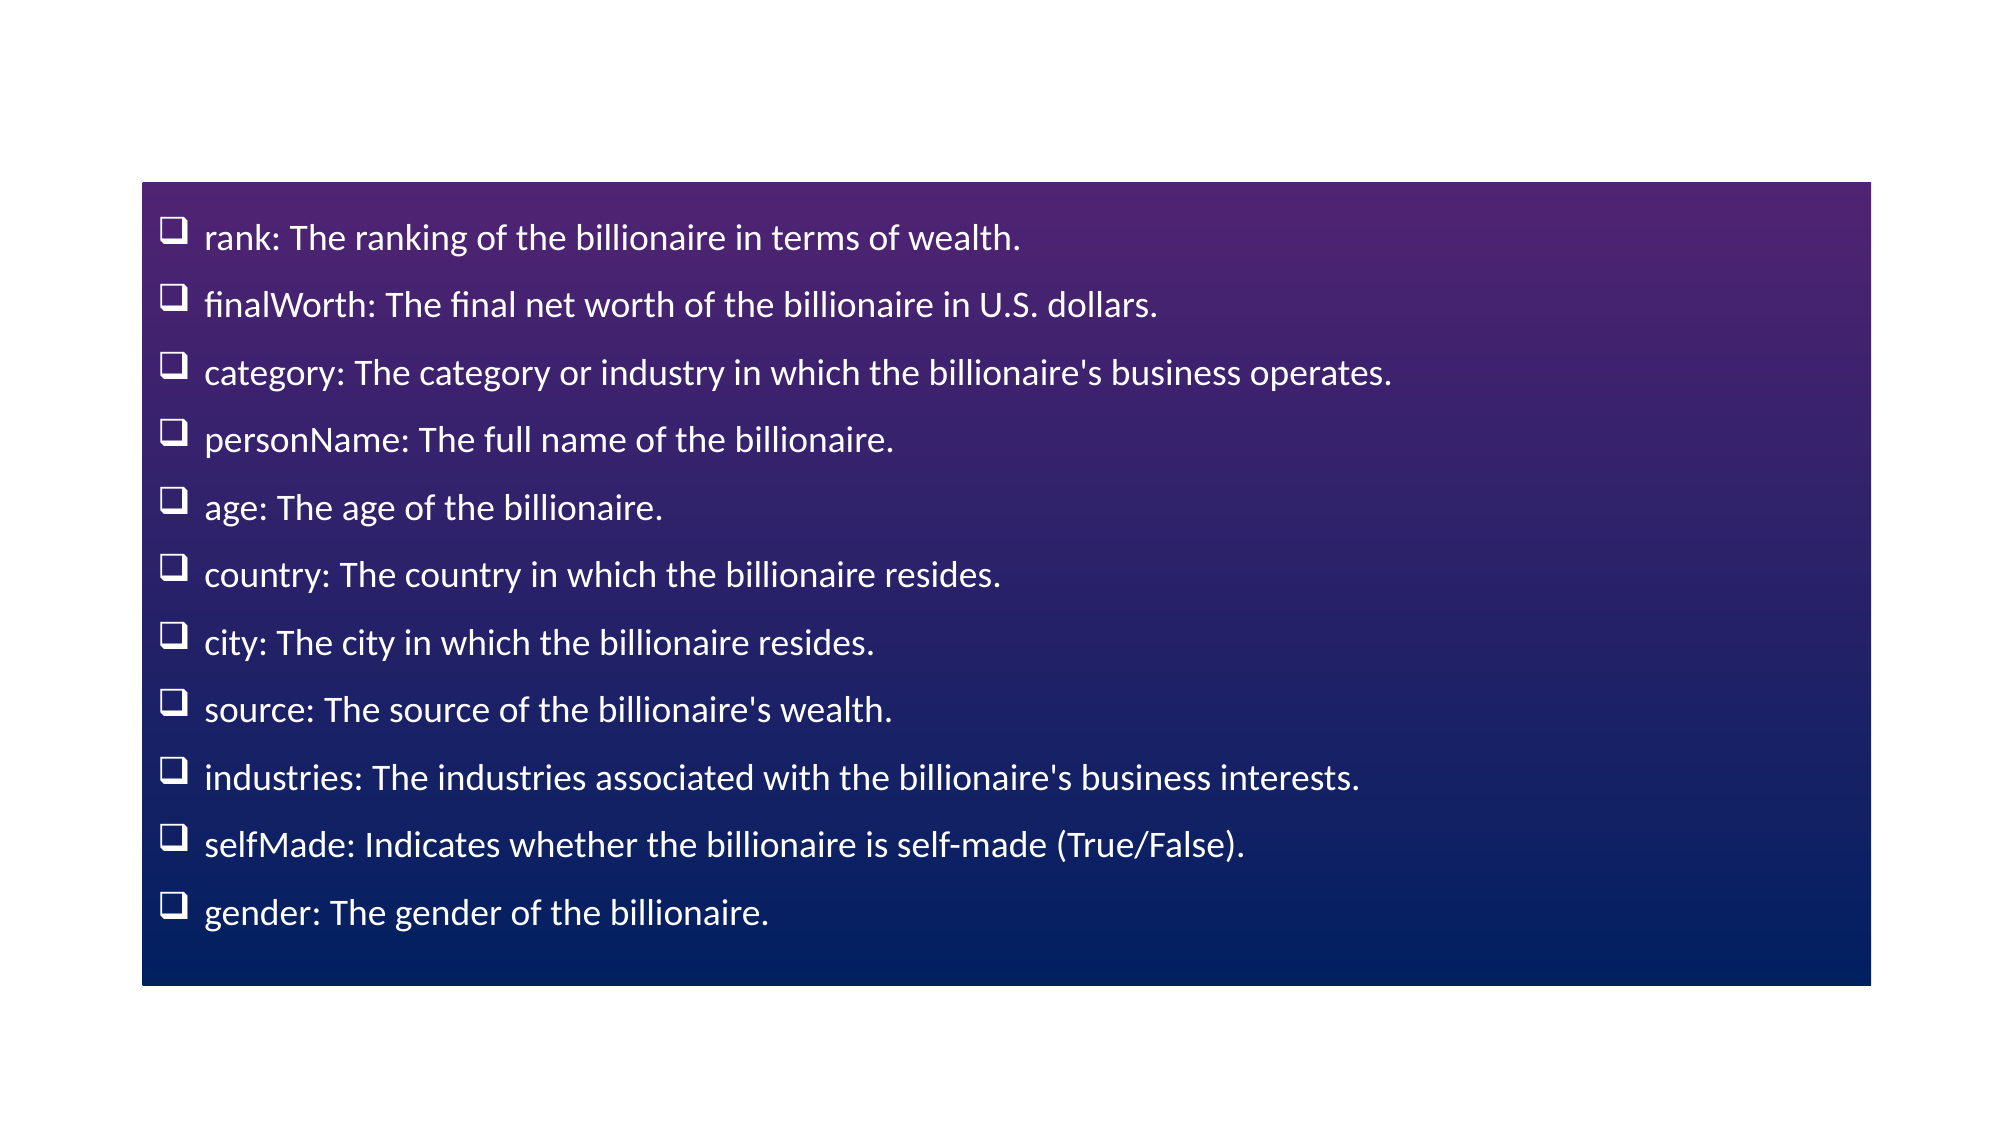

KEY WORDS OF DATA
rank: The ranking of the billionaire in terms of wealth.
finalWorth: The final net worth of the billionaire in U.S. dollars.
category: The category or industry in which the billionaire's business operates.
personName: The full name of the billionaire.
age: The age of the billionaire.
country: The country in which the billionaire resides.
city: The city in which the billionaire resides.
source: The source of the billionaire's wealth.
industries: The industries associated with the billionaire's business interests.
selfMade: Indicates whether the billionaire is self-made (True/False).
gender: The gender of the billionaire.